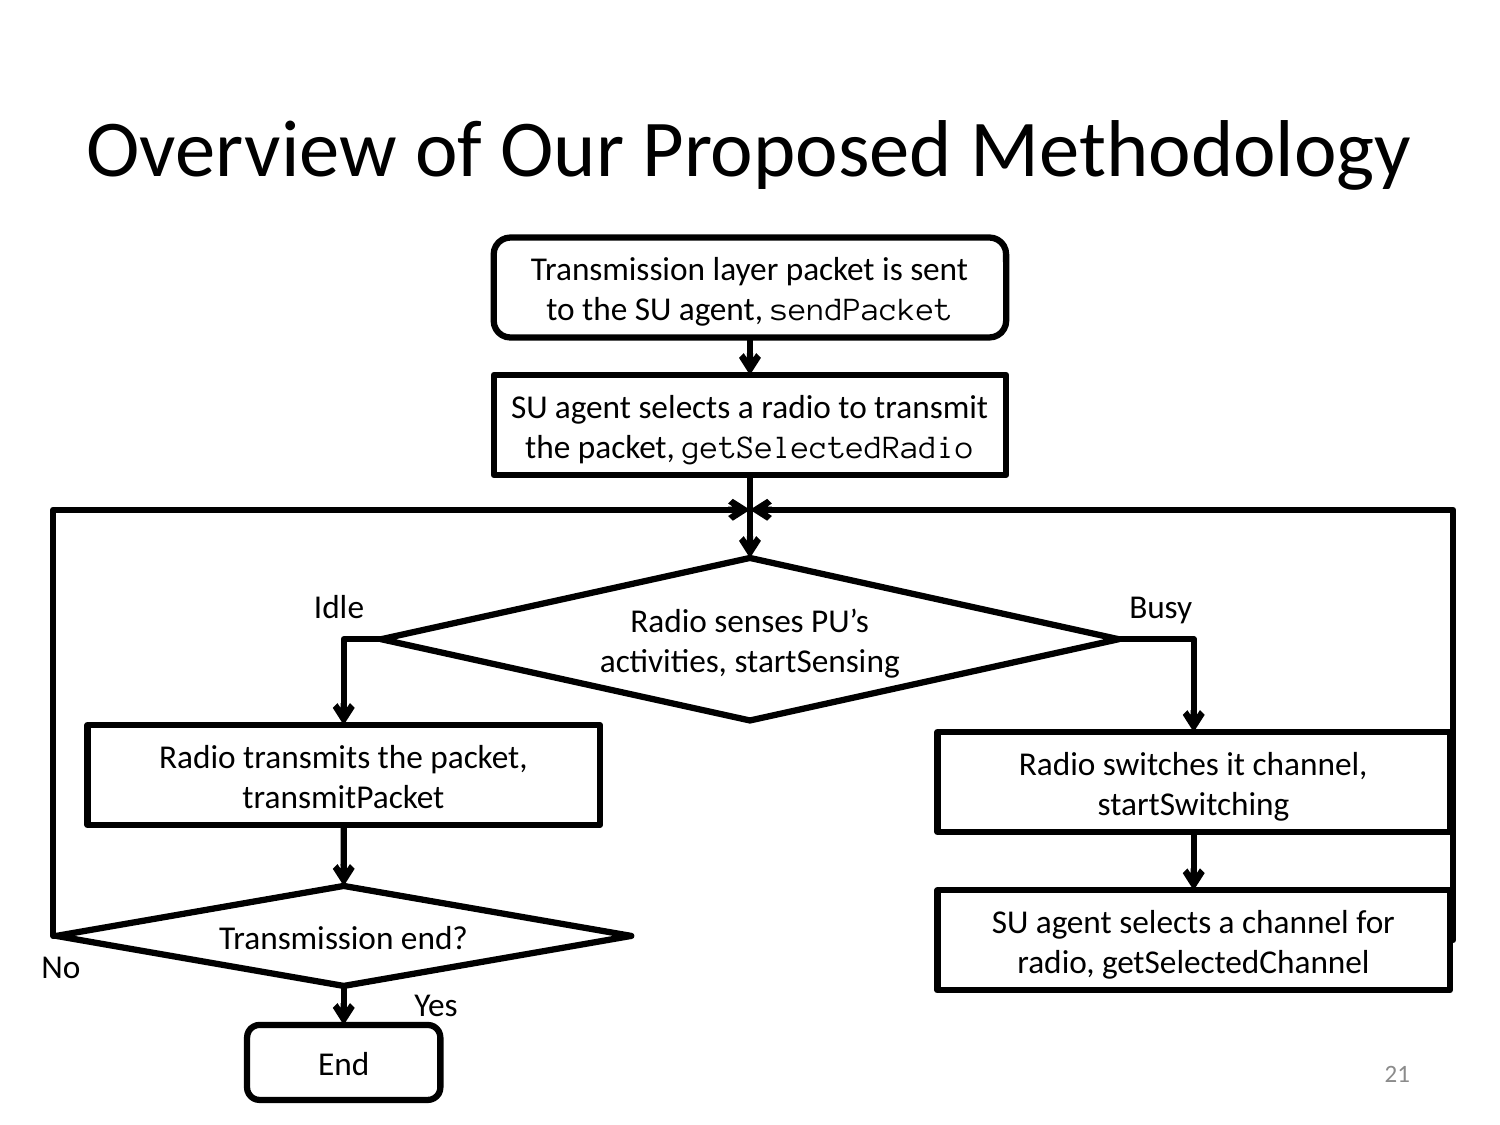

# Overview of Our Proposed Methodology
Transmission layer packet is sent to the SU agent, sendPacket
SU agent selects a radio to transmit the packet, getSelectedRadio
Radio senses PU’s activities, startSensing
Busy
Idle
Radio transmits the packet, transmitPacket
Radio switches it channel, startSwitching

Transmission end?
SU agent selects a channel for radio, getSelectedChannel
No
Yes
End
21